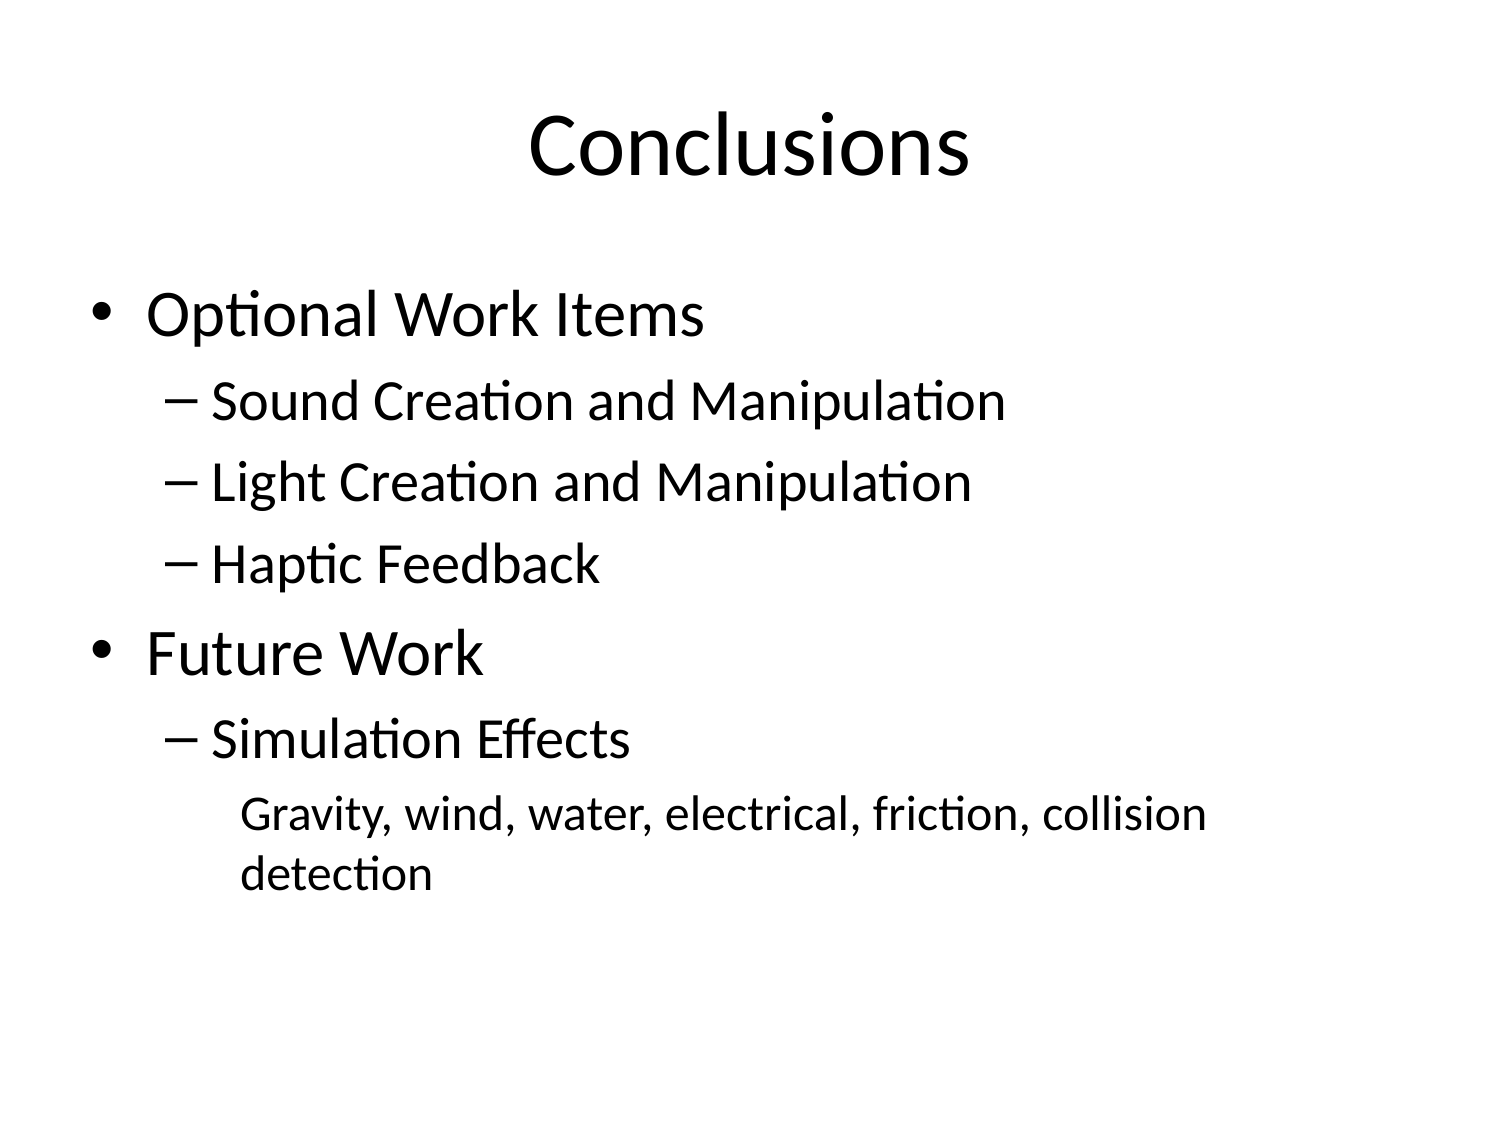

# Conclusions
Optional Work Items
Sound Creation and Manipulation
Light Creation and Manipulation
Haptic Feedback
Future Work
Simulation Effects
Gravity, wind, water, electrical, friction, collision detection